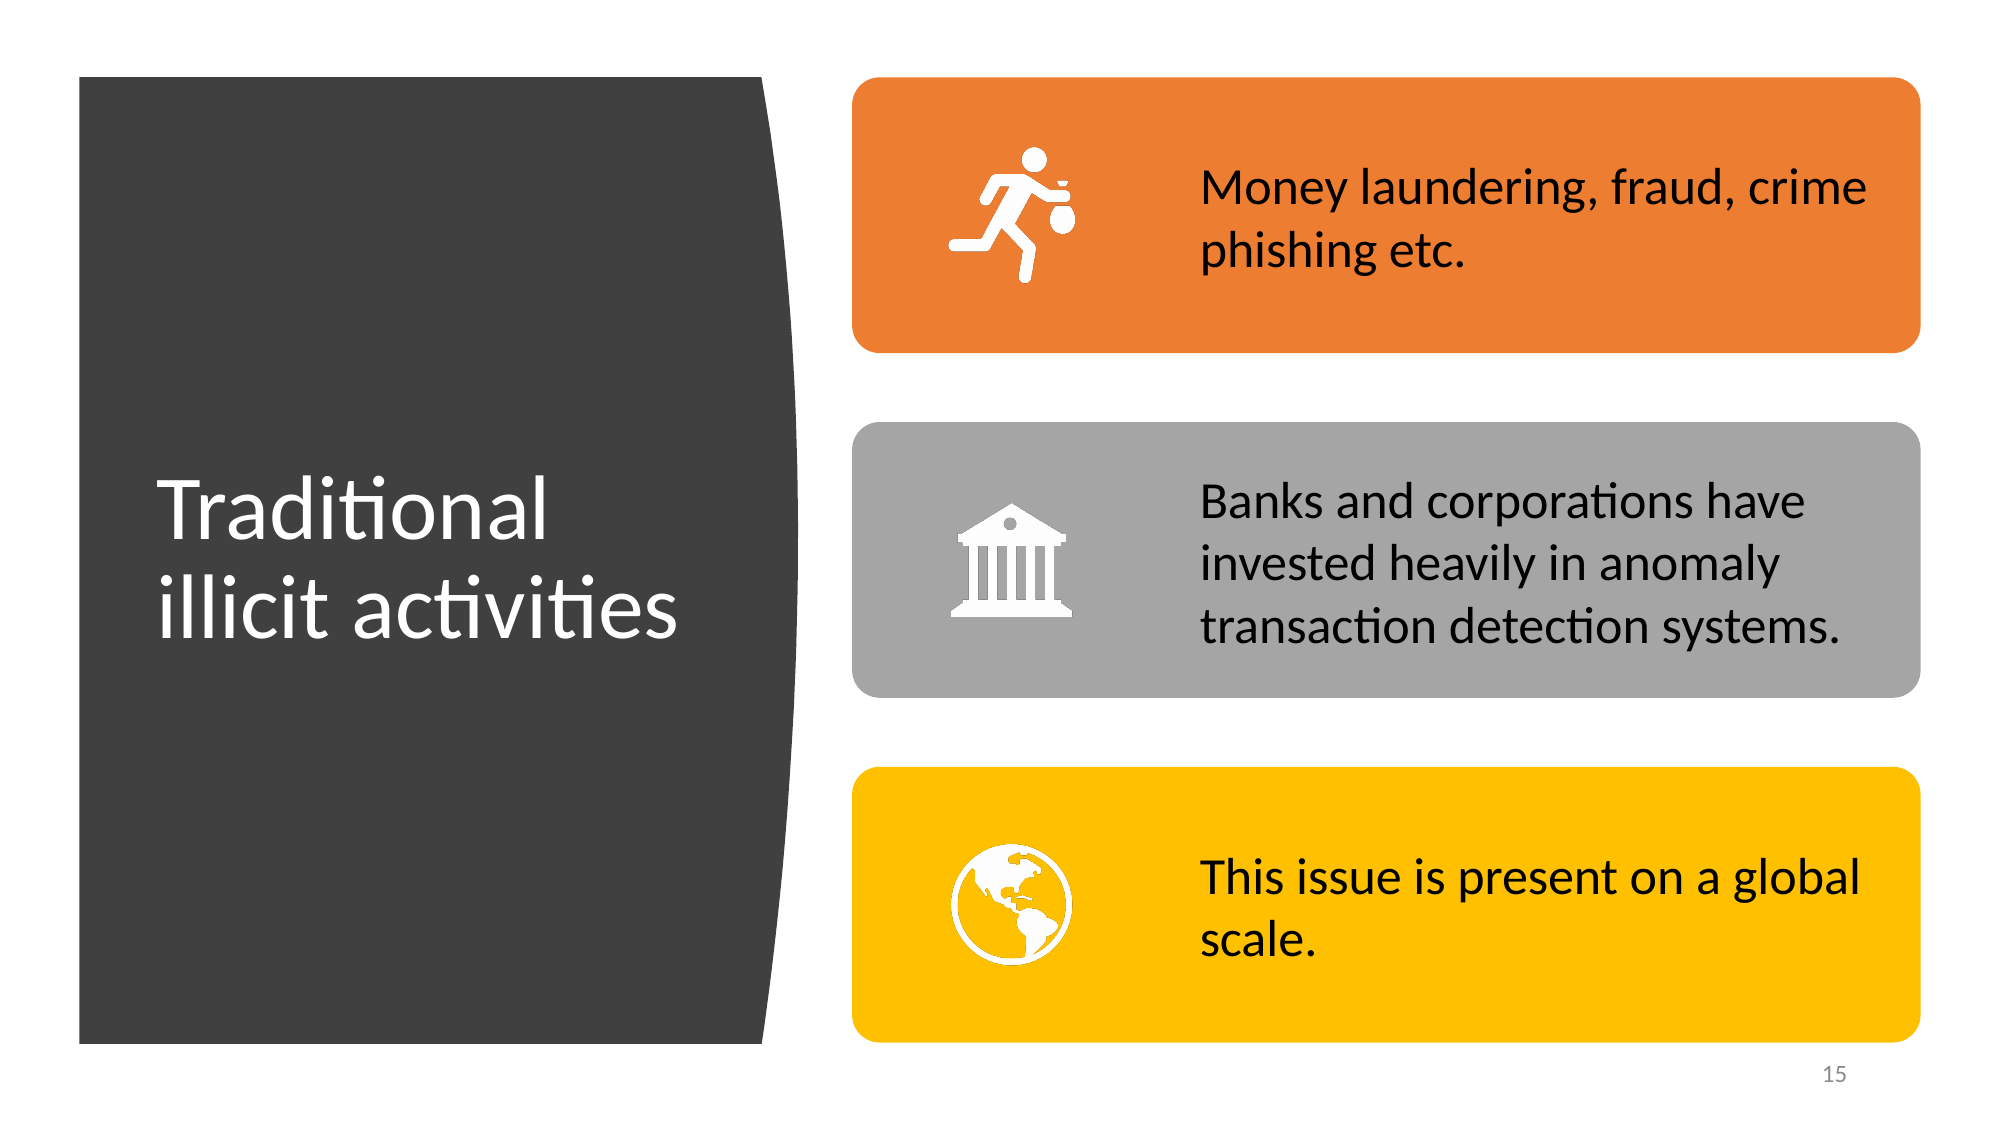

Money laundering, fraud, crime phishing etc.
Banks and corporations have invested heavily in anomaly transaction detection systems.
This issue is present on a global scale.

# Traditional illicit activities
15